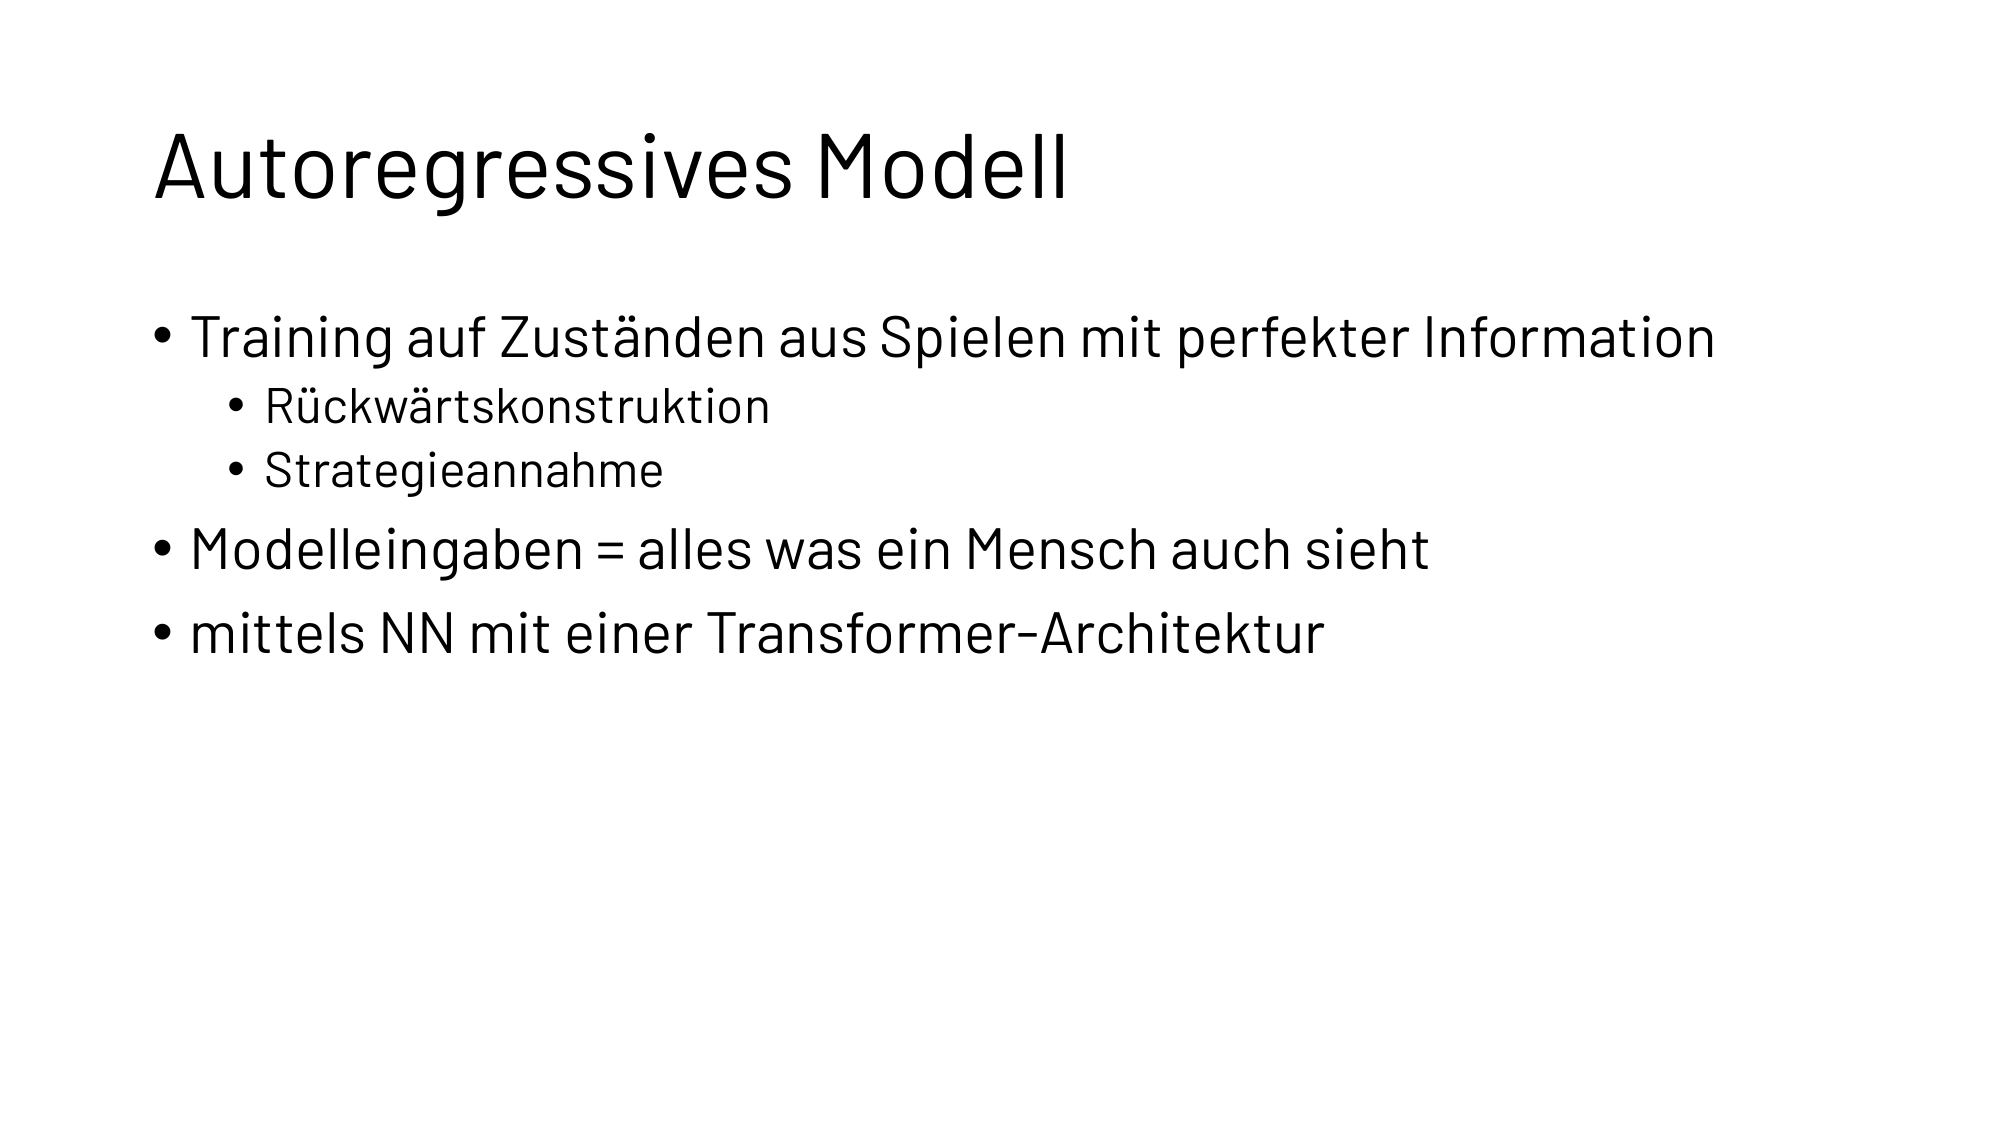

# Autoregressives Modell
Training auf Zuständen aus Spielen mit perfekter Information
Rückwärtskonstruktion
Strategieannahme
Modelleingaben = alles was ein Mensch auch sieht
mittels NN mit einer Transformer-Architektur